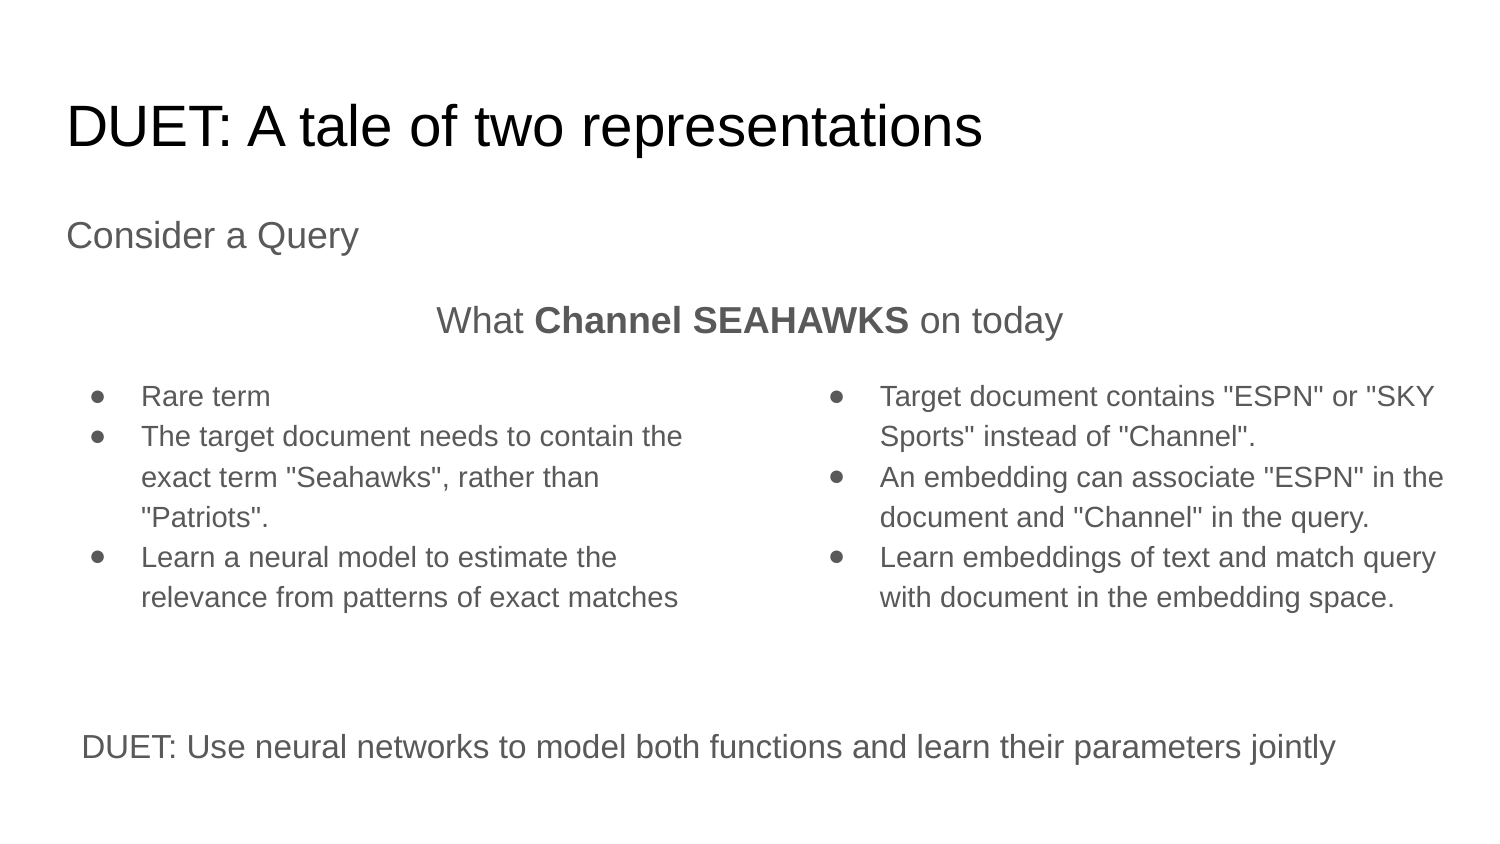

# DUET: A tale of two representations
Consider a Query
What Channel SEAHAWKS on today
Rare term
The target document needs to contain the exact term "Seahawks", rather than "Patriots".
Learn a neural model to estimate the relevance from patterns of exact matches
Target document contains "ESPN" or "SKY Sports" instead of "Channel".
An embedding can associate "ESPN" in the document and "Channel" in the query.
Learn embeddings of text and match query with document in the embedding space.
DUET: Use neural networks to model both functions and learn their parameters jointly